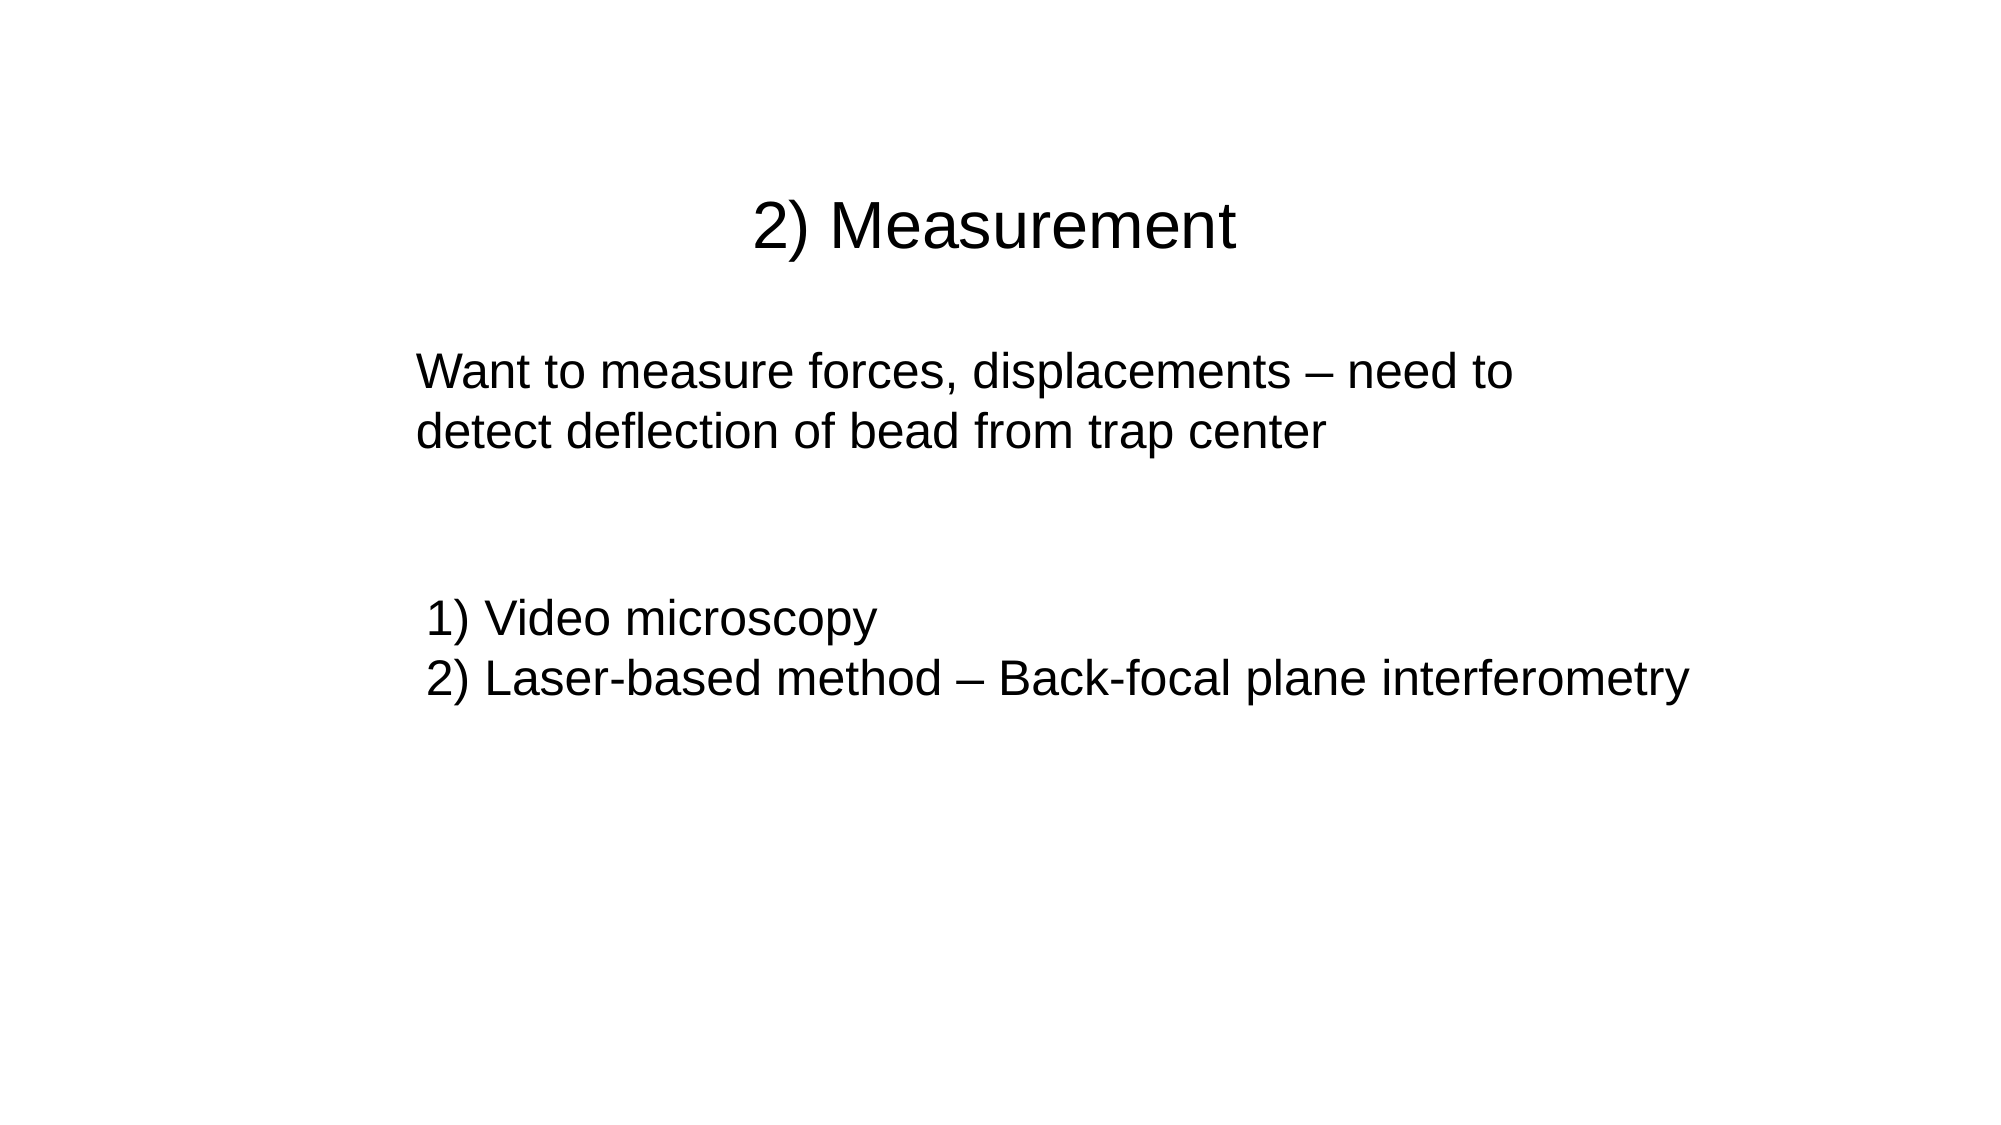

2) Measurement
Want to measure forces, displacements – need to detect deflection of bead from trap center

1) Video microscopy
2) Laser-based method – Back-focal plane interferometry